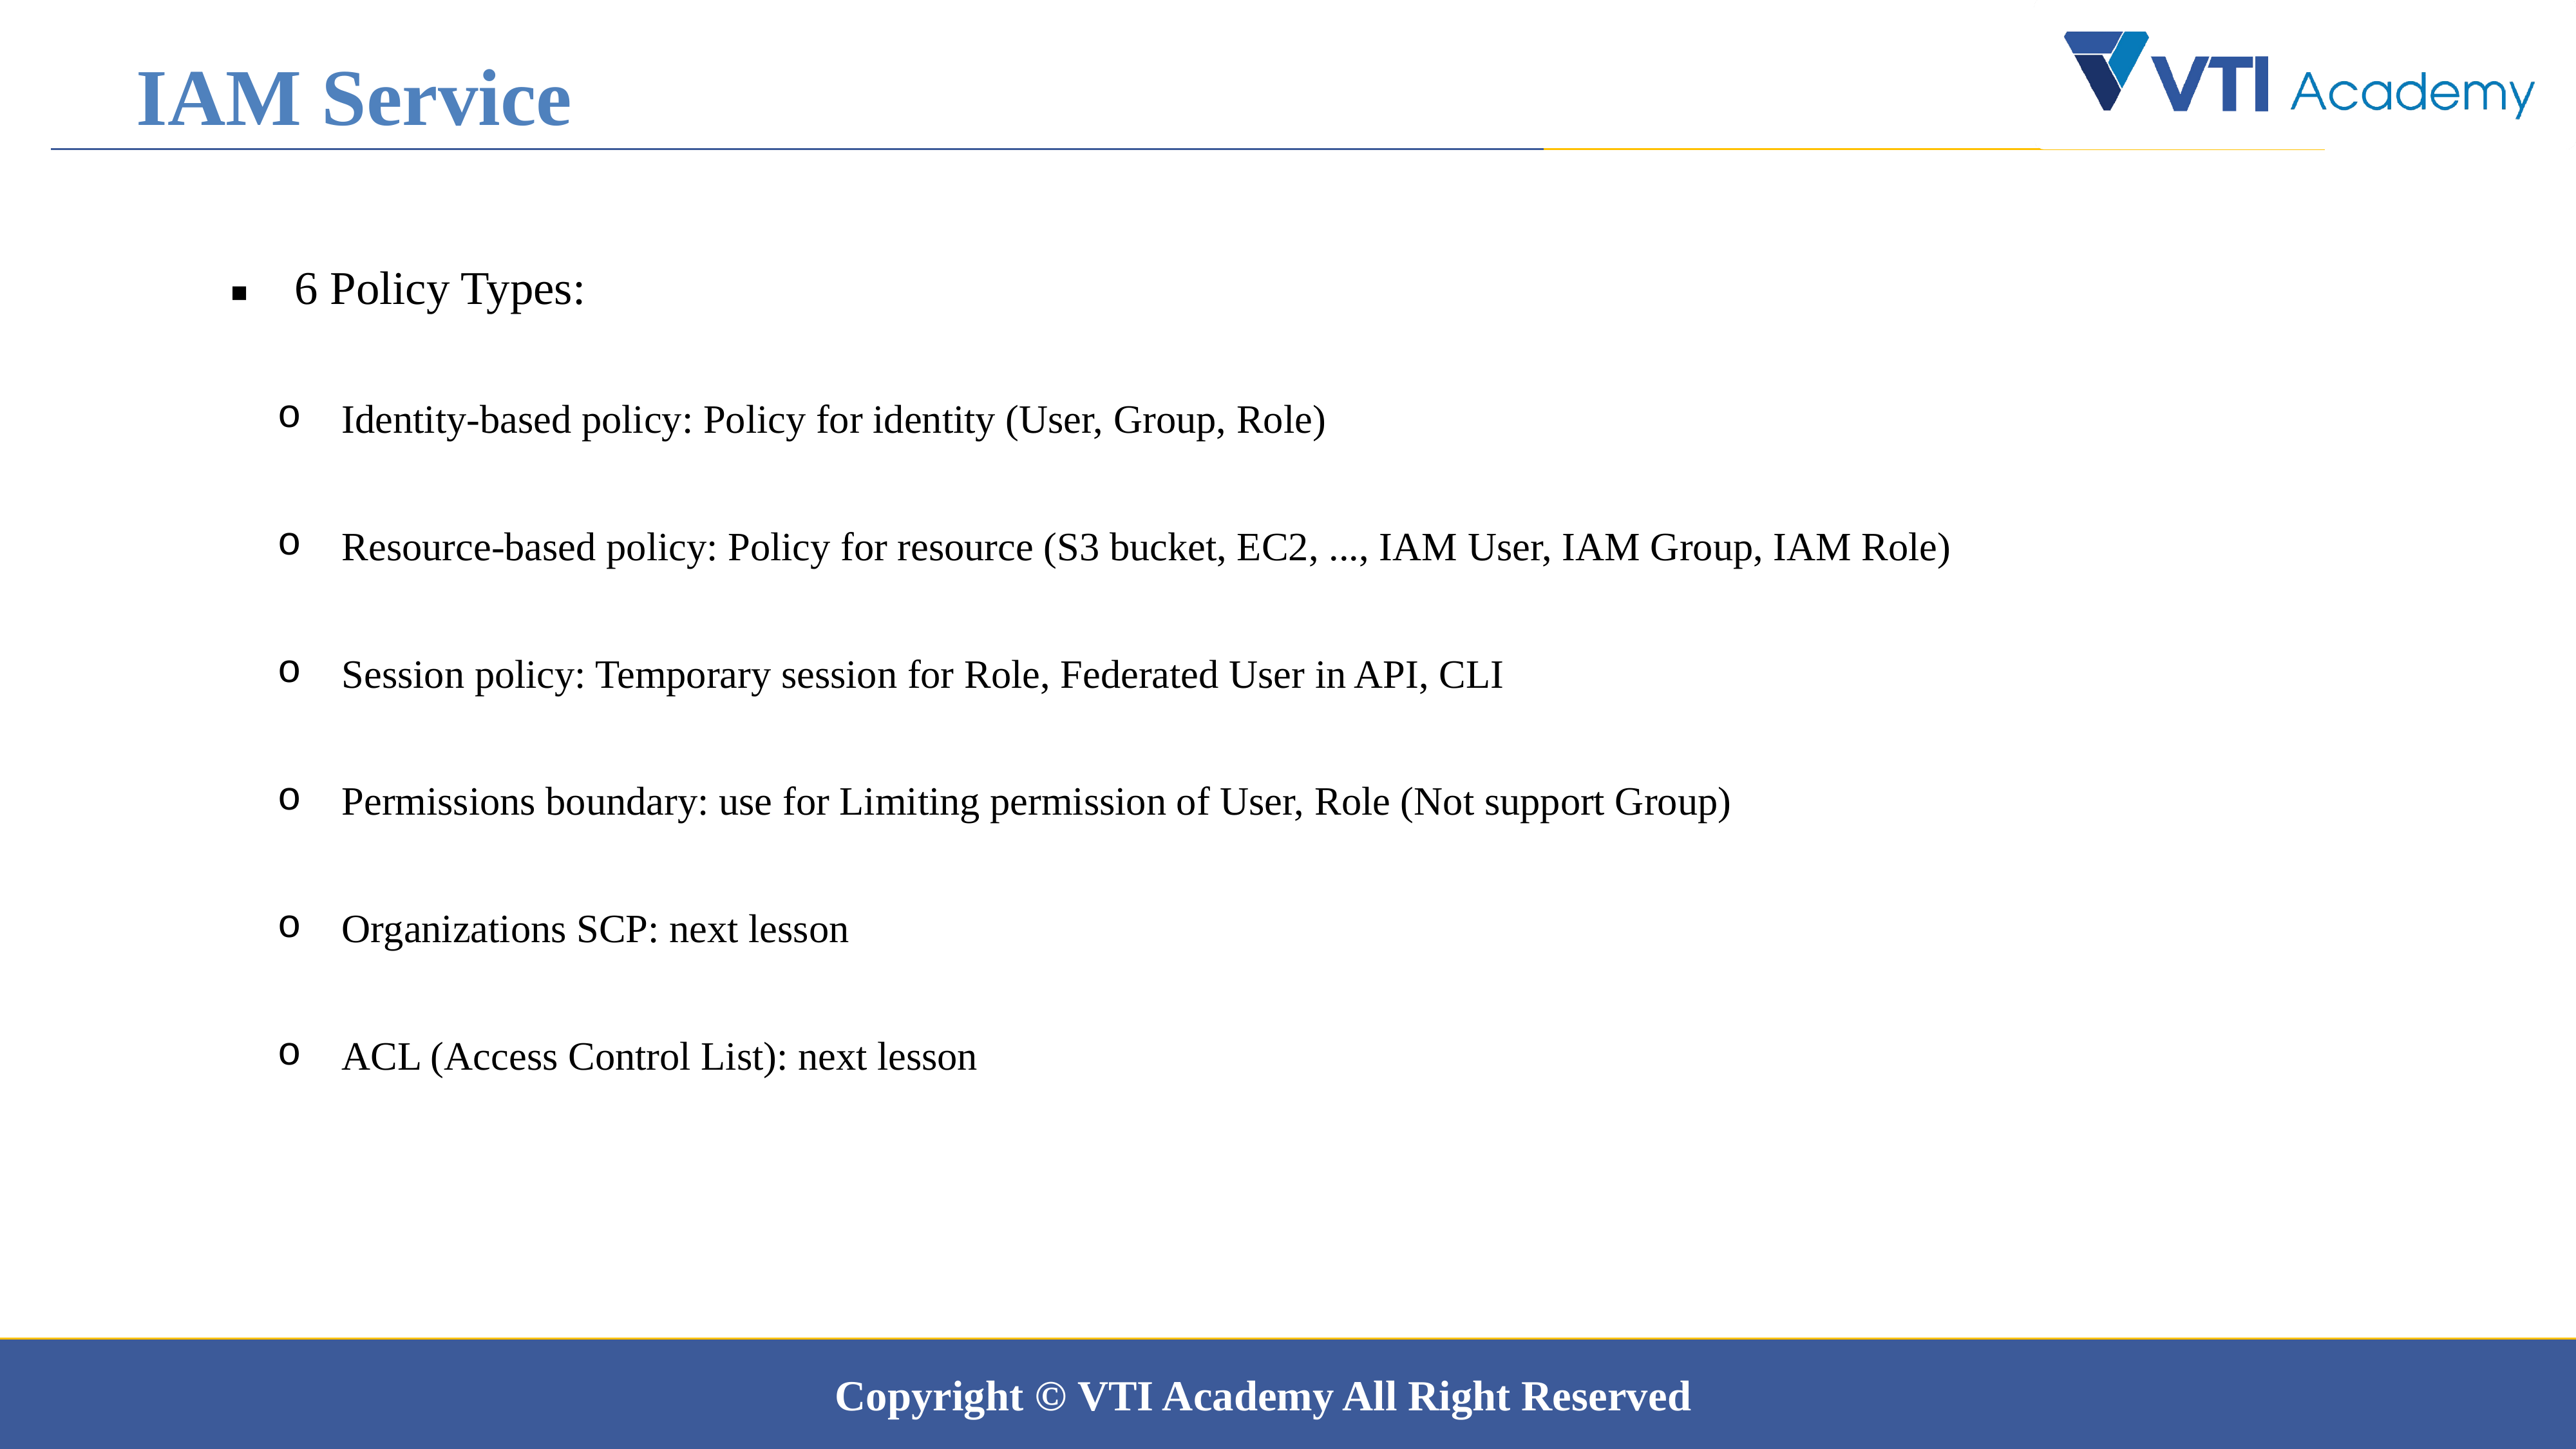

IAM Service
6 Policy Types:
Identity-based policy: Policy for identity (User, Group, Role)
Resource-based policy: Policy for resource (S3 bucket, EC2, ..., IAM User, IAM Group, IAM Role)
Session policy: Temporary session for Role, Federated User in API, CLI
Permissions boundary: use for Limiting permission of User, Role (Not support Group)
Organizations SCP: next lesson
ACL (Access Control List): next lesson